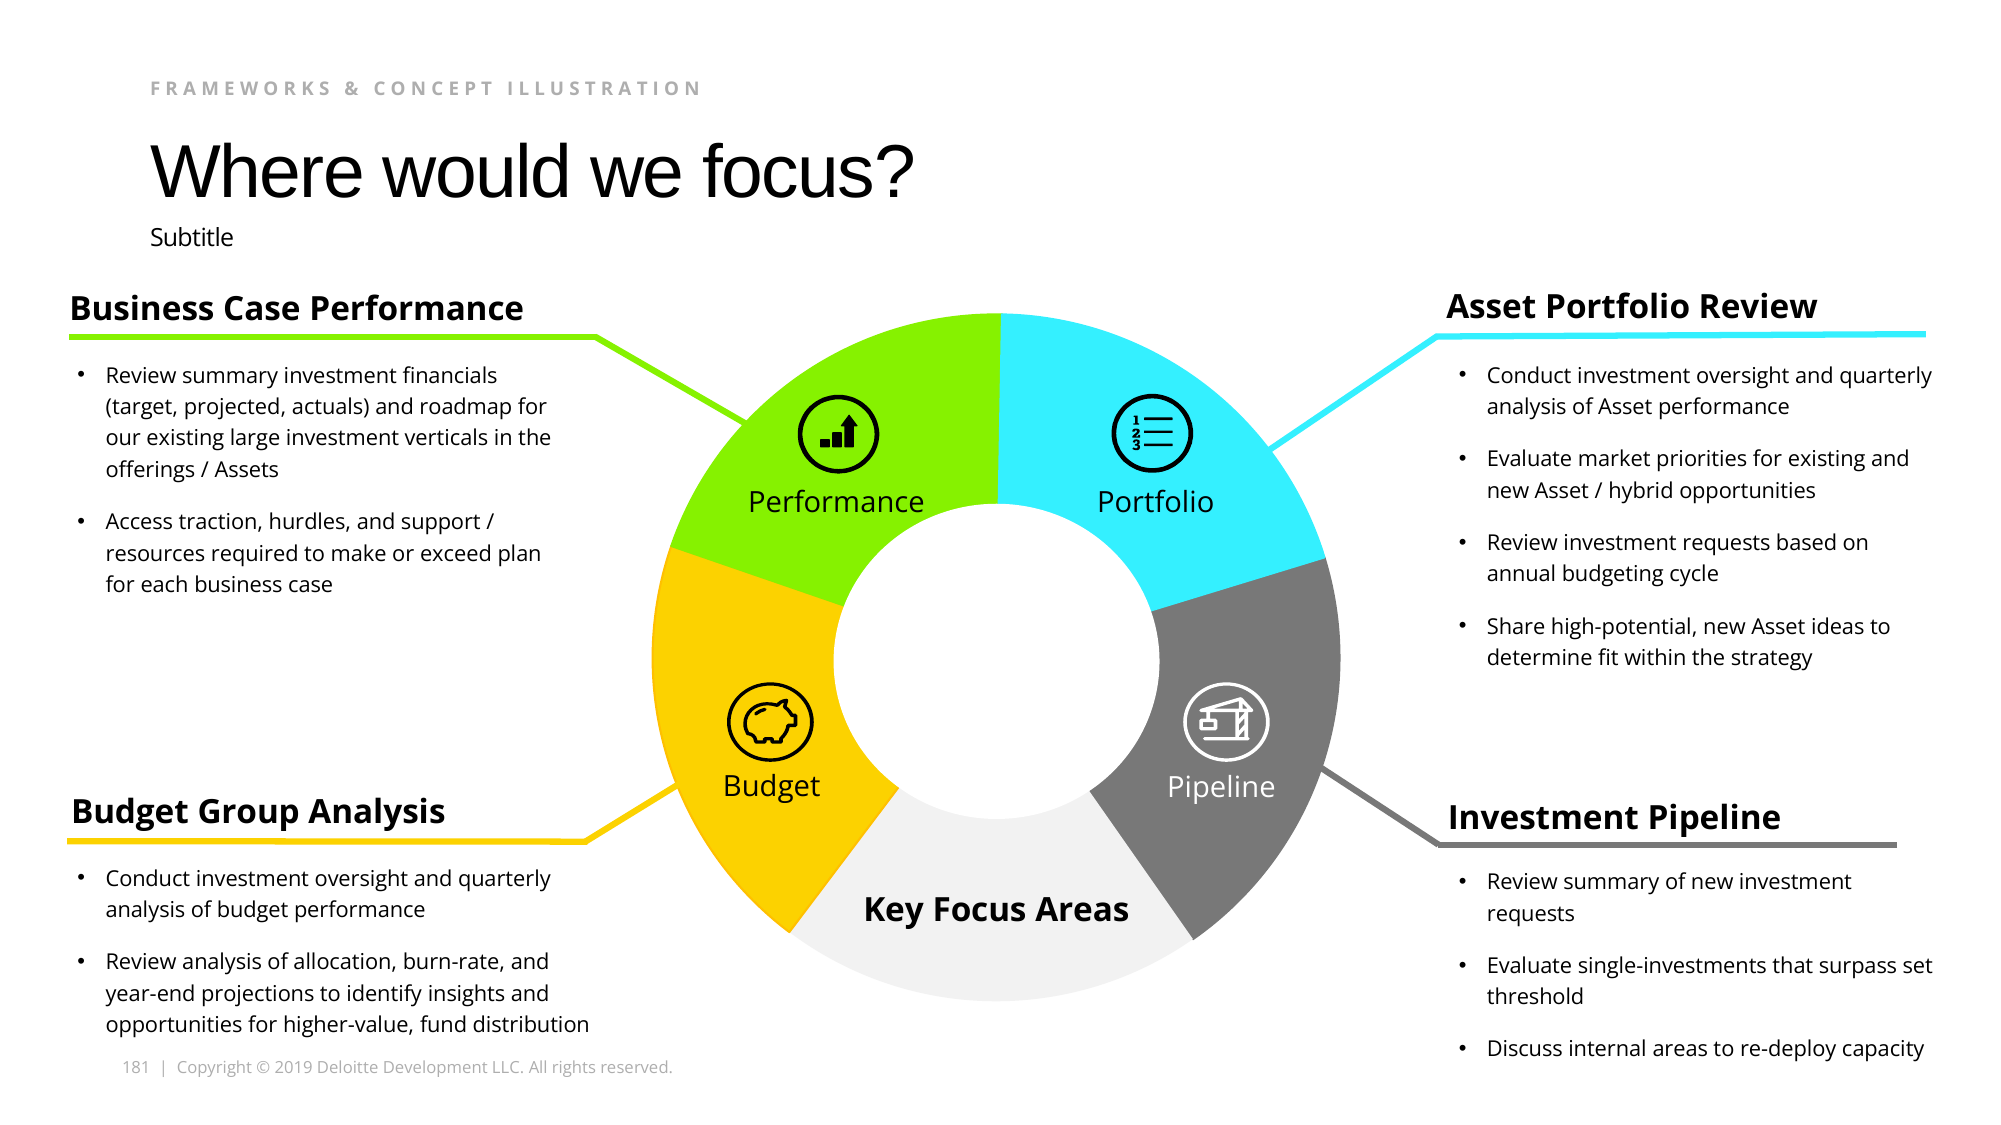

FRAMEWORKS & CONCEPT ILLUSTRATION
# Where would we focus?

### Chart

| Category | Q1 |
|---|---|
| Label A | 20.0 |
| Label B | 20.0 |
| Label C | 20.0 |
| Label D | 20.0 |
| Label E | 20.0 |
Subtitle
Asset Portfolio Review
Business Case Performance

Review summary investment financials (target, projected, actuals) and roadmap for our existing large investment verticals in the offerings / Assets
Access traction, hurdles, and support / resources required to make or exceed plan for each business case

Conduct investment oversight and quarterly analysis of Asset performance
Evaluate market priorities for existing and new Asset / hybrid opportunities
Review investment requests based on annual budgeting cycle
Share high-potential, new Asset ideas to  determine fit within the strategy

Performance
Portfolio

Budget
Pipeline
Budget Group Analysis
Investment Pipeline
Conduct investment oversight and quarterly analysis of budget performance
Review analysis of allocation, burn-rate, and year-end projections to identify insights and opportunities for higher-value, fund distribution
Review summary of new investment requests
Evaluate single-investments that surpass set threshold
Discuss internal areas to re-deploy capacity
Key Focus Areas